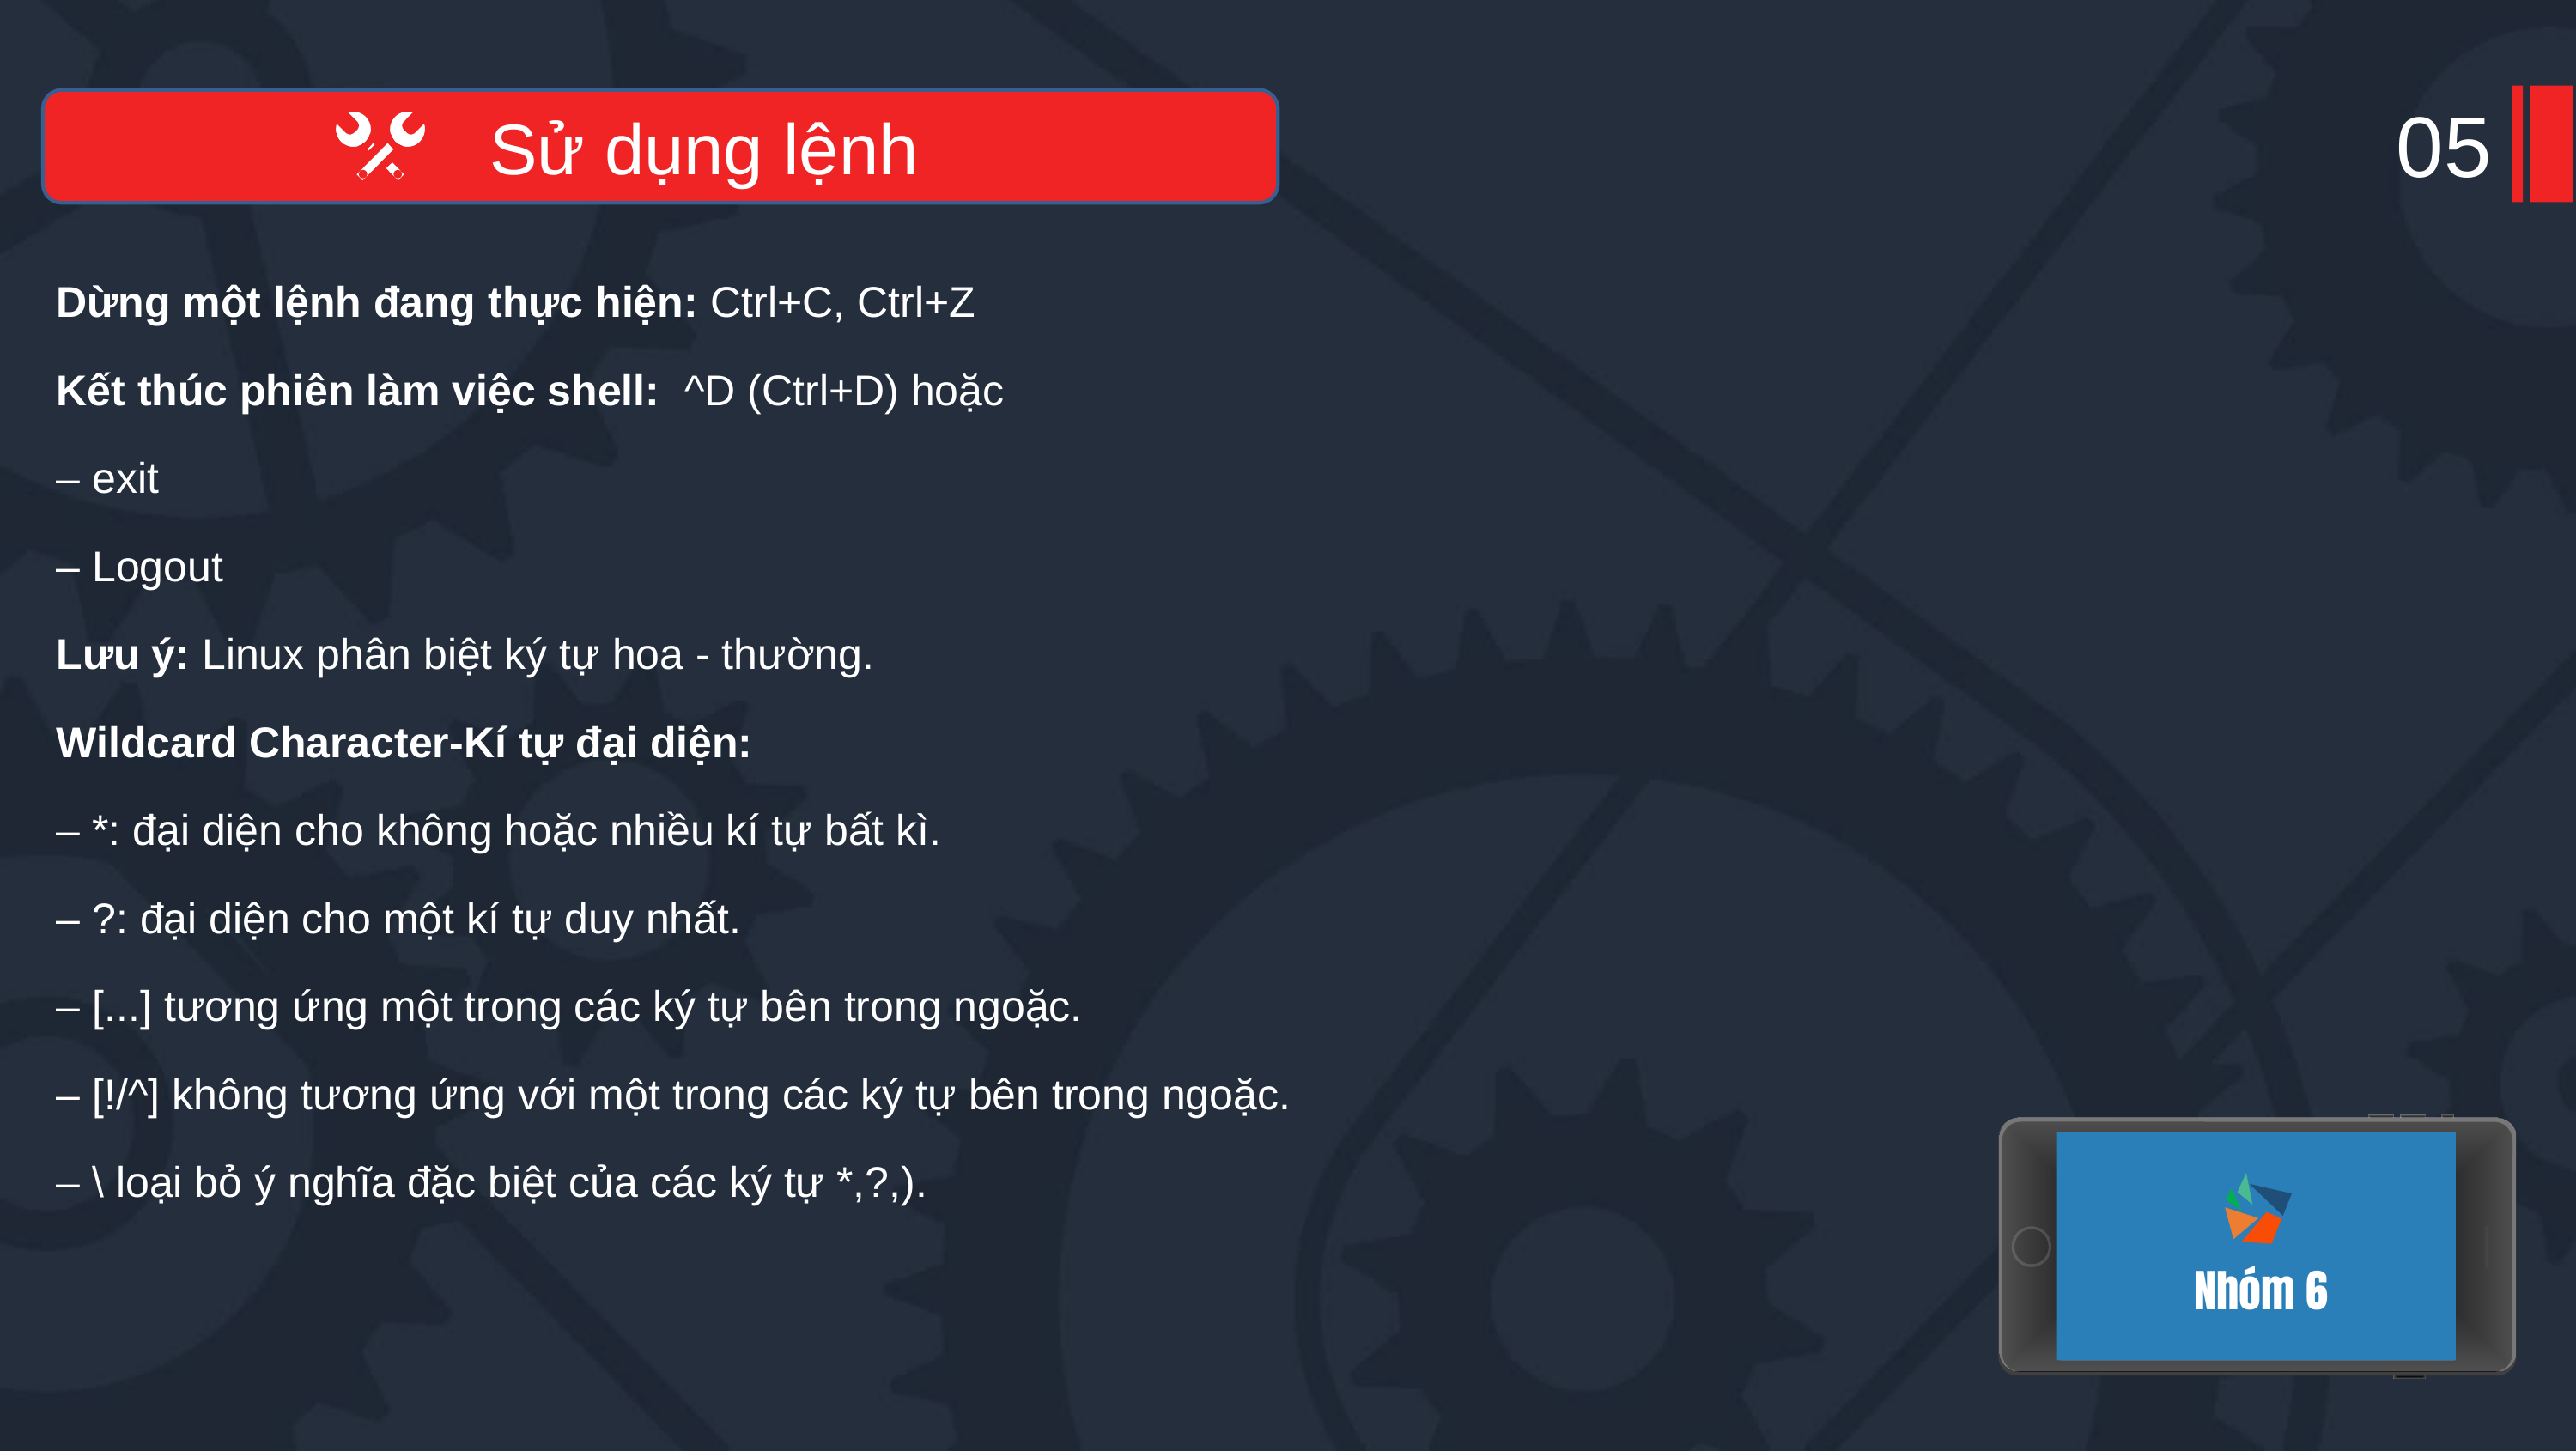

05

Sử dụng lệnh

Dừng một lệnh đang thực hiện: Ctrl+C, Ctrl+Z
Kết thúc phiên làm việc shell:  ^D (Ctrl+D) hoặc
– exit
– Logout
Lưu ý: Linux phân biệt ký tự hoa - thường.
Wildcard Character-Kí tự đại diện:
– *: đại diện cho không hoặc nhiều kí tự bất kì.
– ?: đại diện cho một kí tự duy nhất.
– [...] tương ứng một trong các ký tự bên trong ngoặc.
– [!/^] không tương ứng với một trong các ký tự bên trong ngoặc.
– \ loại bỏ ý nghĩa đặc biệt của các ký tự *,?,).

Nhóm 6